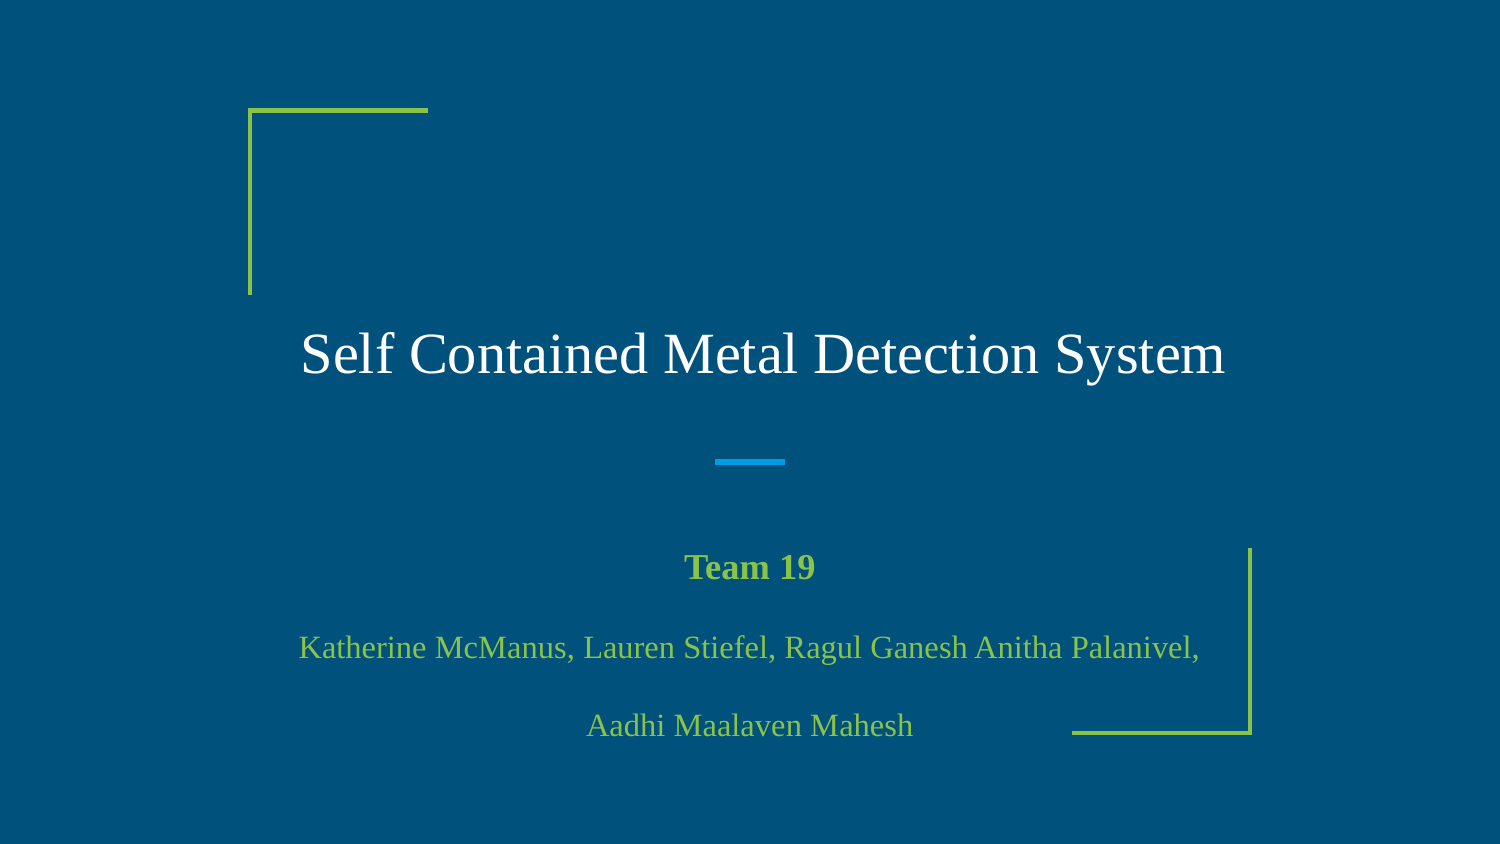

# Self Contained Metal Detection System
Team 19
Katherine McManus, Lauren Stiefel, Ragul Ganesh Anitha Palanivel, Aadhi Maalaven Mahesh